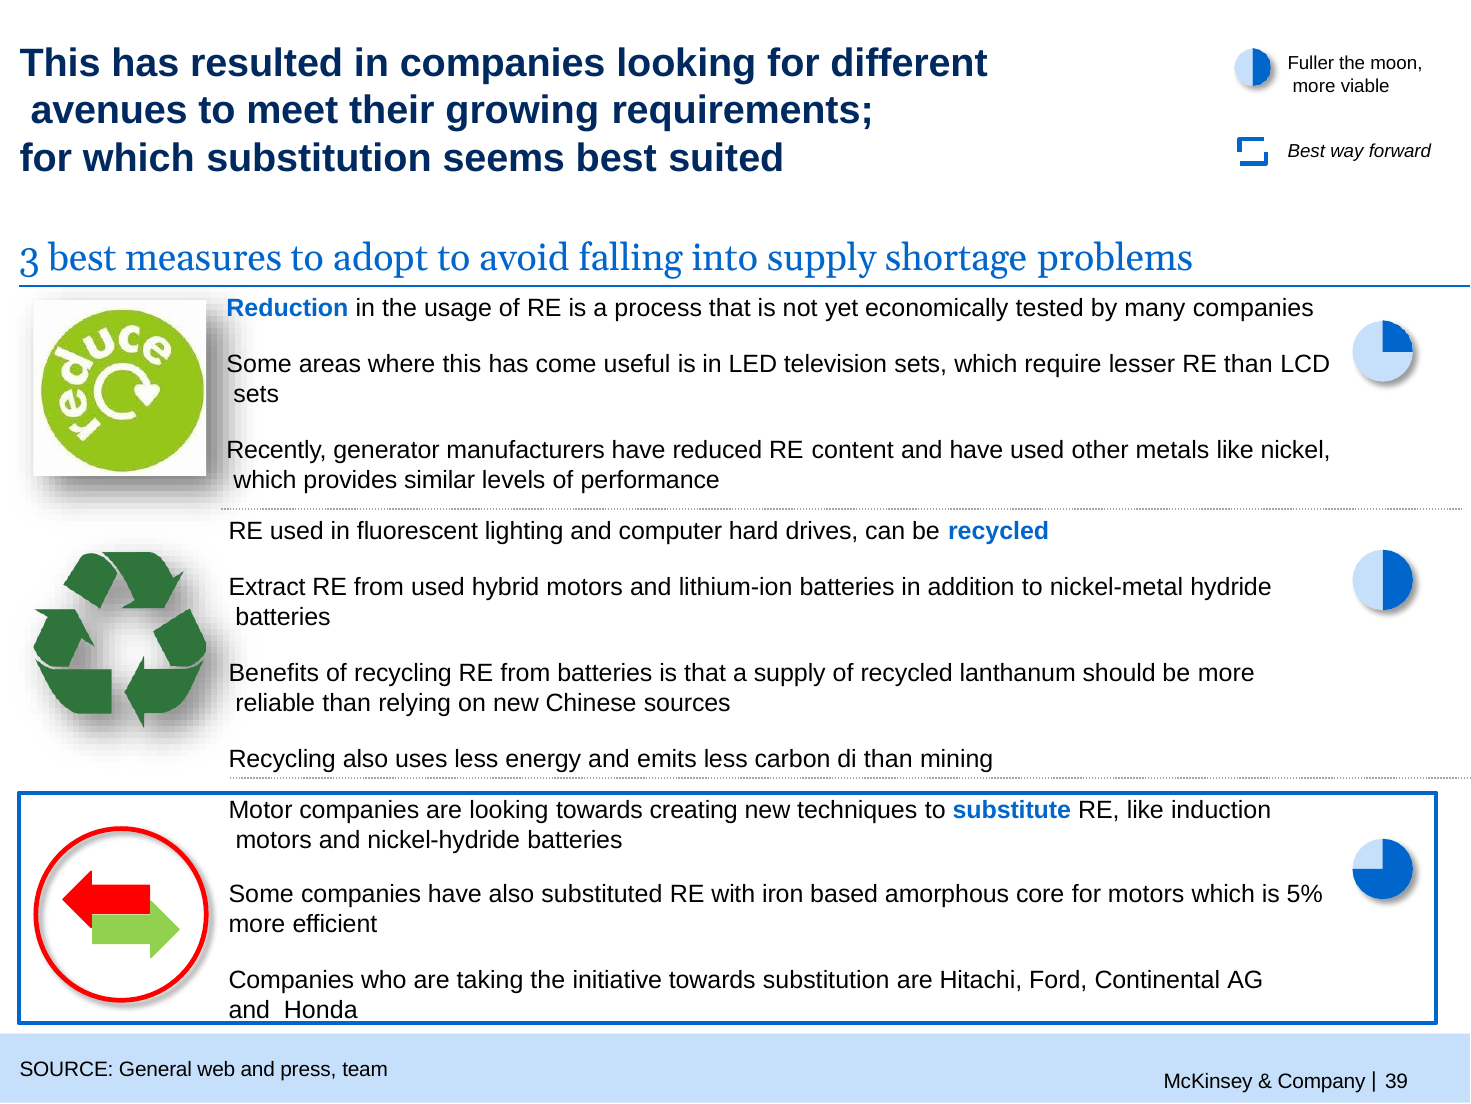

# This has resulted in companies looking for different  avenues to meet their growing requirements;
for which substitution seems best suited

Fuller the moon,  more viable
Best way forward

3 best measures to adopt to avoid falling into supply shortage problems

Reduction in the usage of RE is a process that is not yet economically tested by many companies

Some areas where this has come useful is in LED television sets, which require lesser RE than LCD  sets

Recently, generator manufacturers have reduced RE content and have used other metals like nickel,  which provides similar levels of performance
RE used in fluorescent lighting and computer hard drives, can be recycled

Extract RE from used hybrid motors and lithium-ion batteries in addition to nickel-metal hydride  batteries

Benefits of recycling RE from batteries is that a supply of recycled lanthanum should be more  reliable than relying on new Chinese sources

Recycling also uses less energy and emits less carbon di than mining

Motor companies are looking towards creating new techniques to substitute RE, like induction  motors and nickel-hydride batteries
Some companies have also substituted RE with iron based amorphous core for motors which is 5%  more efficient

Companies who are taking the initiative towards substitution are Hitachi, Ford, Continental AG and  Honda

McKinsey & Company | 39
SOURCE: General web and press, team